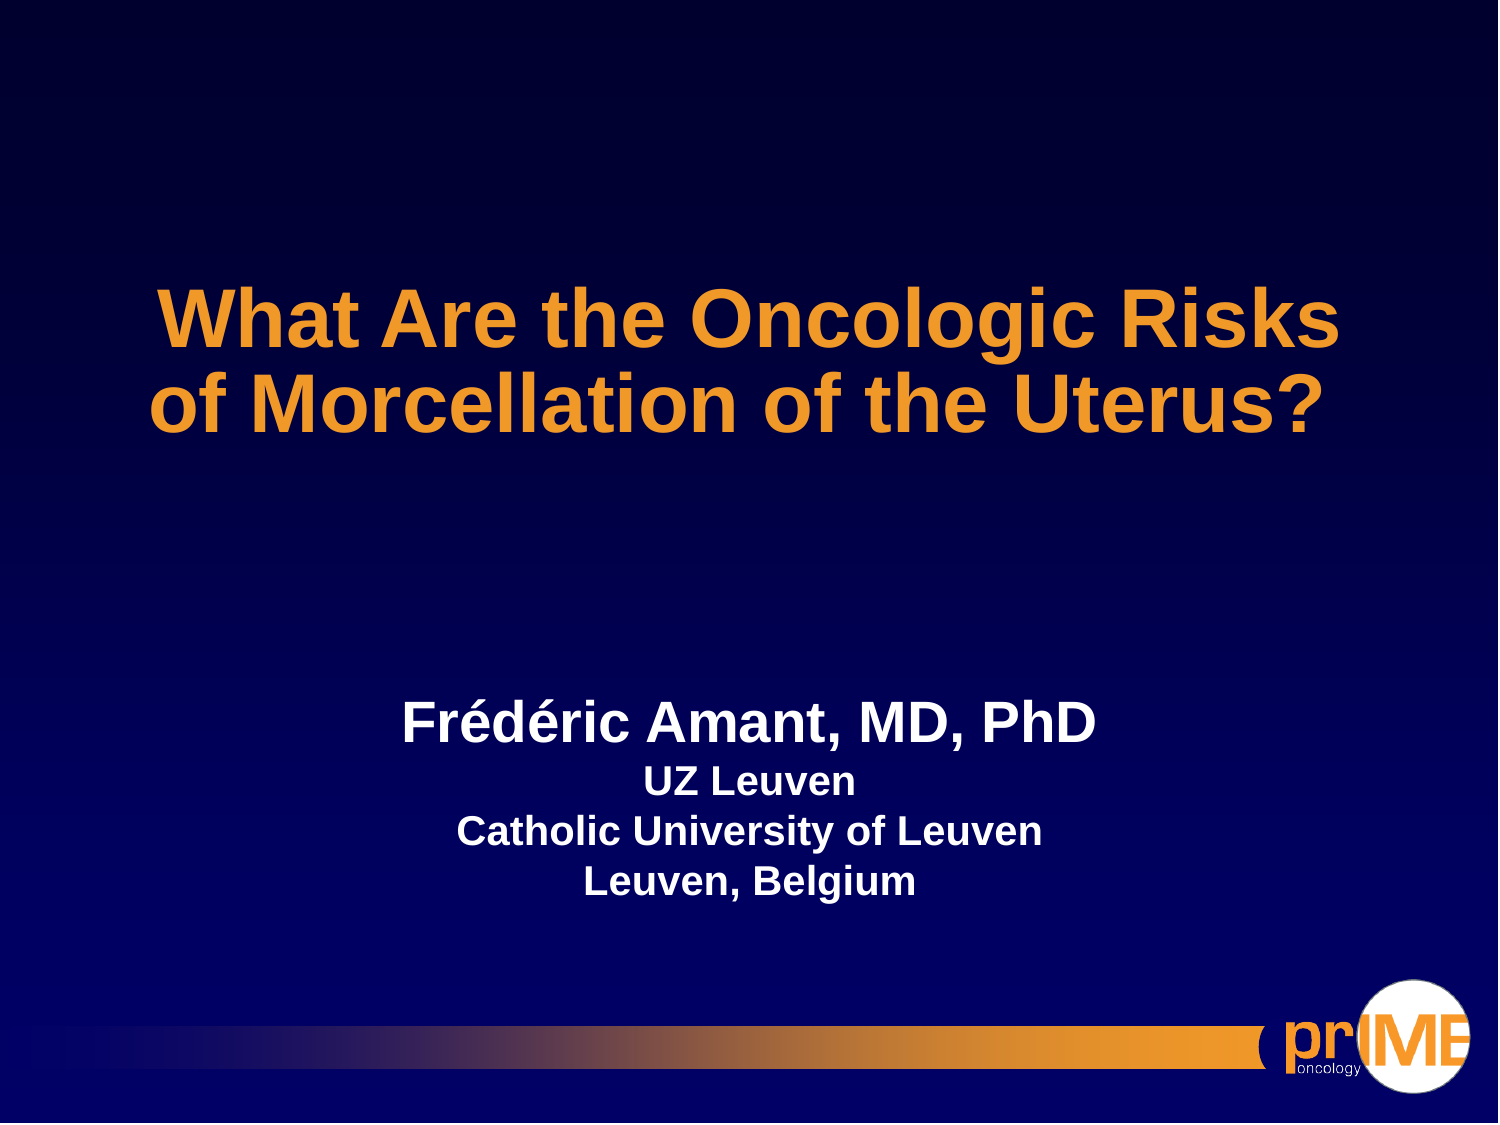

# What Are the Oncologic Risks of Morcellation of the Uterus?
Frédéric Amant, MD, PhD
UZ Leuven
Catholic University of Leuven
Leuven, Belgium